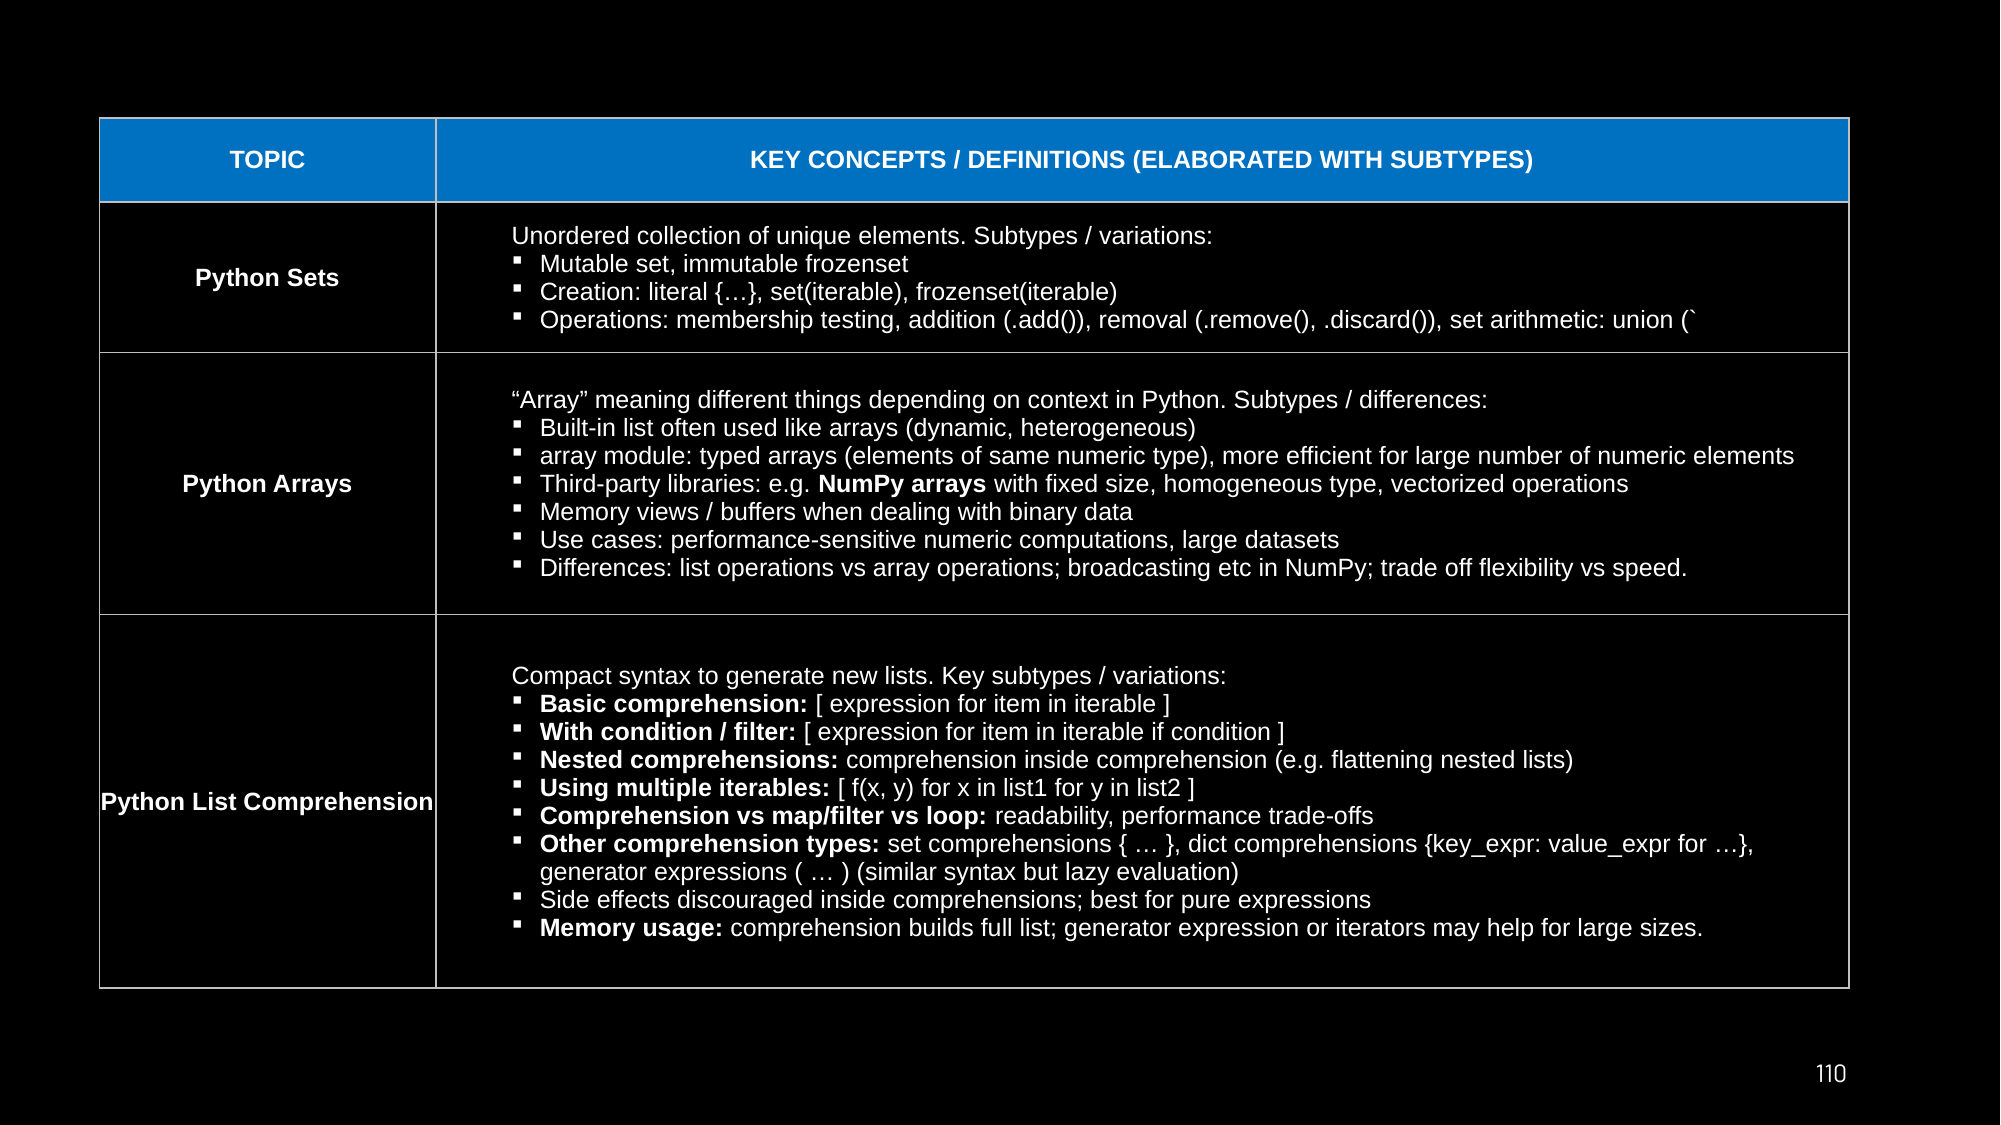

| TOPIC | KEY CONCEPTS / DEFINITIONS (ELABORATED WITH SUBTYPES) |
| --- | --- |
| Python Sets | Unordered collection of unique elements. Subtypes / variations: Mutable set, immutable frozenset Creation: literal {…}, set(iterable), frozenset(iterable) Operations: membership testing, addition (.add()), removal (.remove(), .discard()), set arithmetic: union (` |
| Python Arrays | “Array” meaning different things depending on context in Python. Subtypes / differences: Built-in list often used like arrays (dynamic, heterogeneous) array module: typed arrays (elements of same numeric type), more efficient for large number of numeric elements Third-party libraries: e.g. NumPy arrays with fixed size, homogeneous type, vectorized operations Memory views / buffers when dealing with binary data Use cases: performance-sensitive numeric computations, large datasets Differences: list operations vs array operations; broadcasting etc in NumPy; trade off flexibility vs speed. |
| Python List Comprehension | Compact syntax to generate new lists. Key subtypes / variations: Basic comprehension: [ expression for item in iterable ] With condition / filter: [ expression for item in iterable if condition ] Nested comprehensions: comprehension inside comprehension (e.g. flattening nested lists) Using multiple iterables: [ f(x, y) for x in list1 for y in list2 ] Comprehension vs map/filter vs loop: readability, performance trade-offs Other comprehension types: set comprehensions { … }, dict comprehensions {key\_expr: value\_expr for …}, generator expressions ( … ) (similar syntax but lazy evaluation) Side effects discouraged inside comprehensions; best for pure expressions Memory usage: comprehension builds full list; generator expression or iterators may help for large sizes. |
110